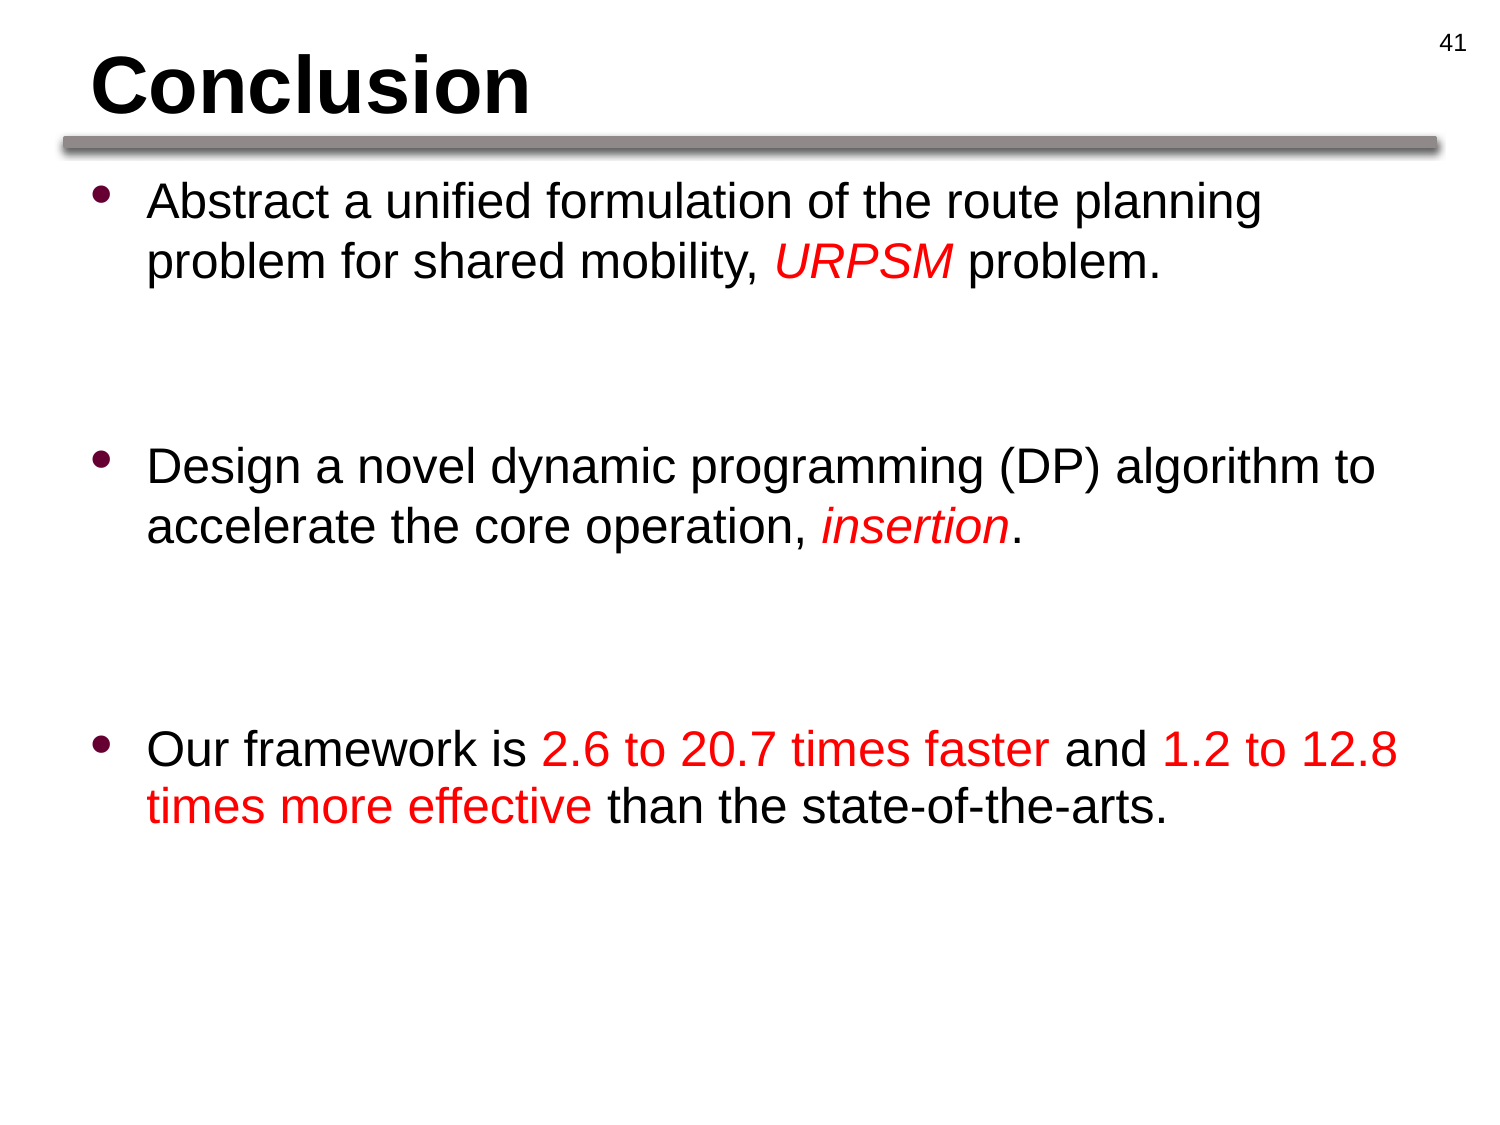

41
# Conclusion
Abstract a unified formulation of the route planning problem for shared mobility, URPSM problem.

Design a novel dynamic programming (DP) algorithm to accelerate the core operation, insertion.

Our framework is 2.6 to 20.7 times faster and 1.2 to 12.8 times more effective than the state-of-the-arts.